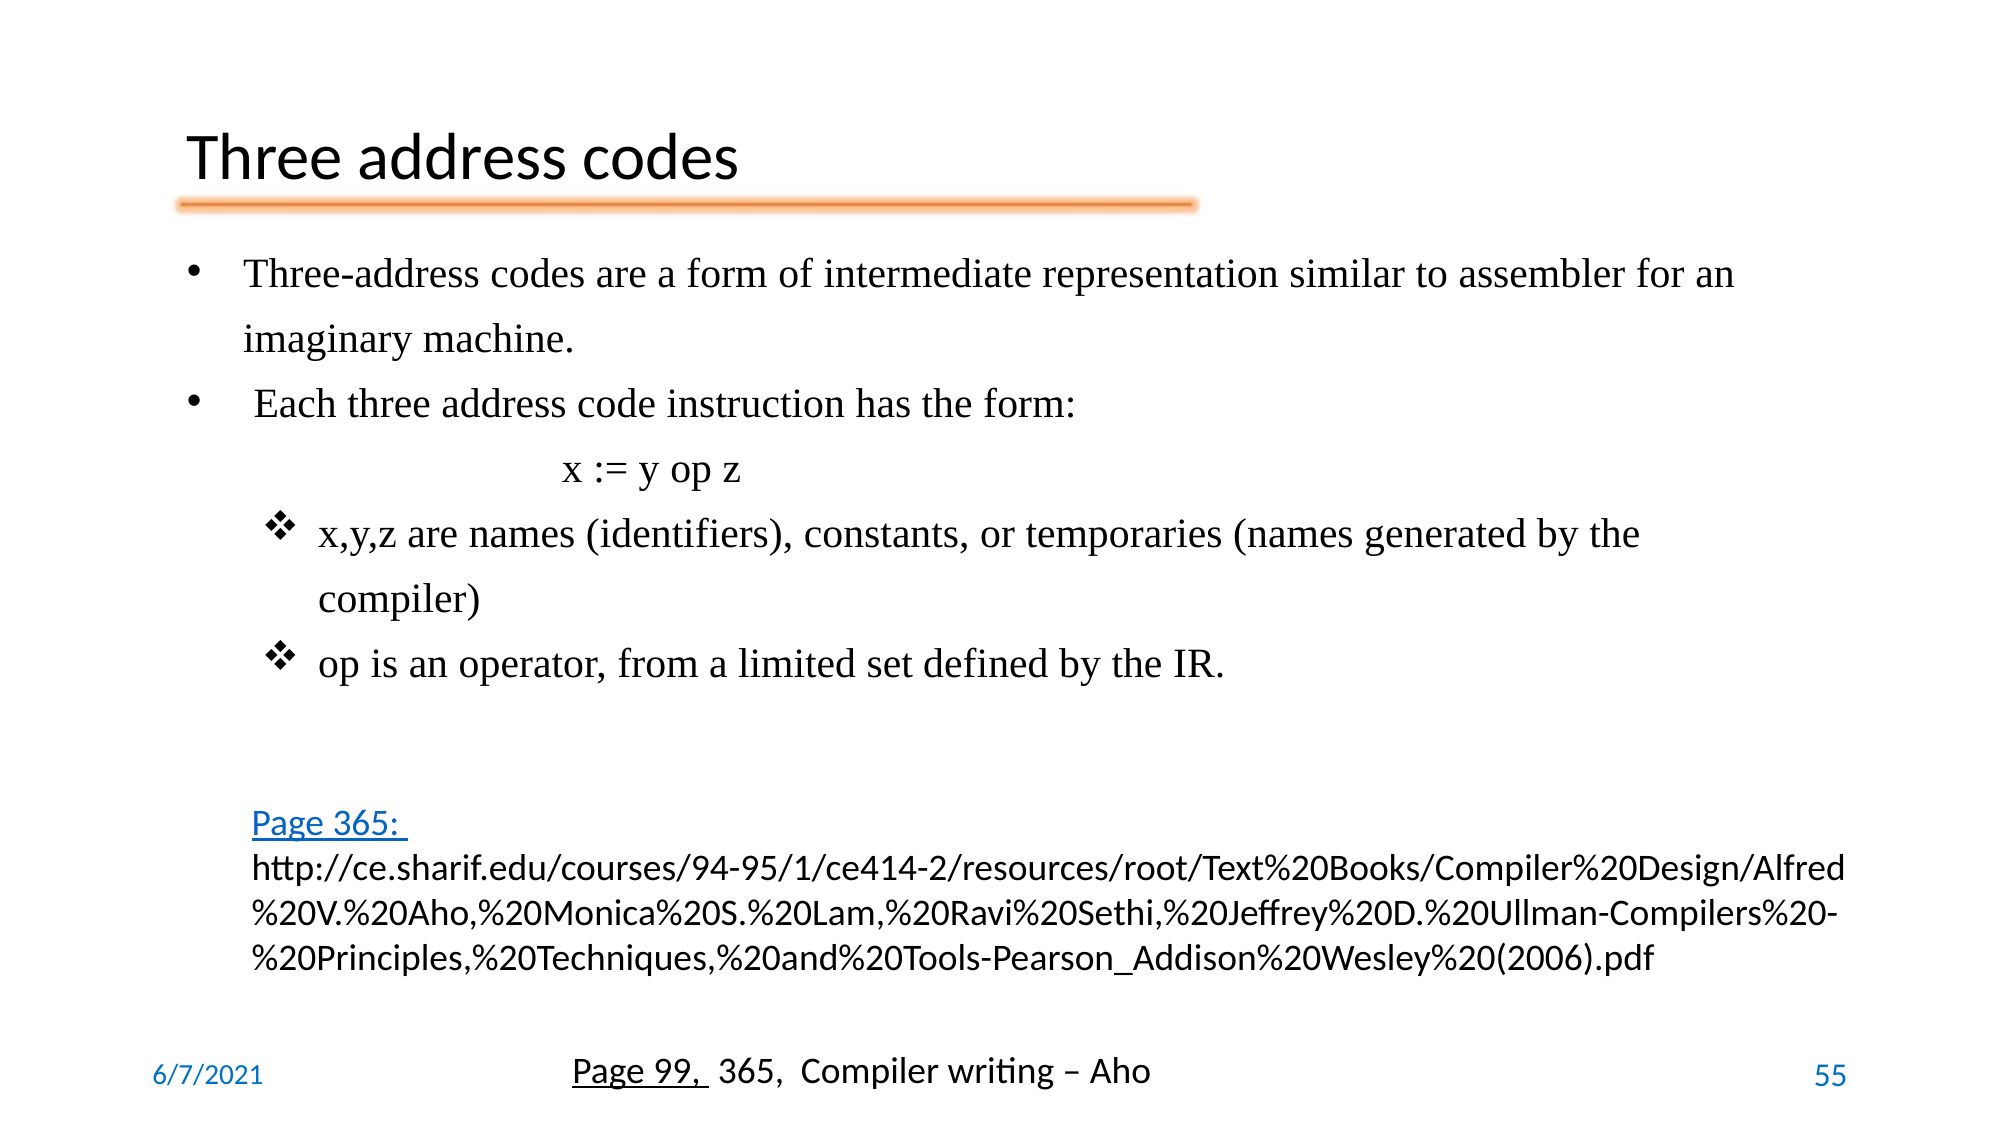

Three address codes
Three-address codes are a form of intermediate representation similar to assembler for an imaginary machine.
 Each three address code instruction has the form:
		x := y op z
x,y,z are names (identifiers), constants, or temporaries (names generated by the compiler)
op is an operator, from a limited set defined by the IR.
Page 365:
http://ce.sharif.edu/courses/94-95/1/ce414-2/resources/root/Text%20Books/Compiler%20Design/Alfred%20V.%20Aho,%20Monica%20S.%20Lam,%20Ravi%20Sethi,%20Jeffrey%20D.%20Ullman-Compilers%20-%20Principles,%20Techniques,%20and%20Tools-Pearson_Addison%20Wesley%20(2006).pdf
Page 99,  365,  Compiler writing – Aho
6/7/2021
Saeed Parsa
55